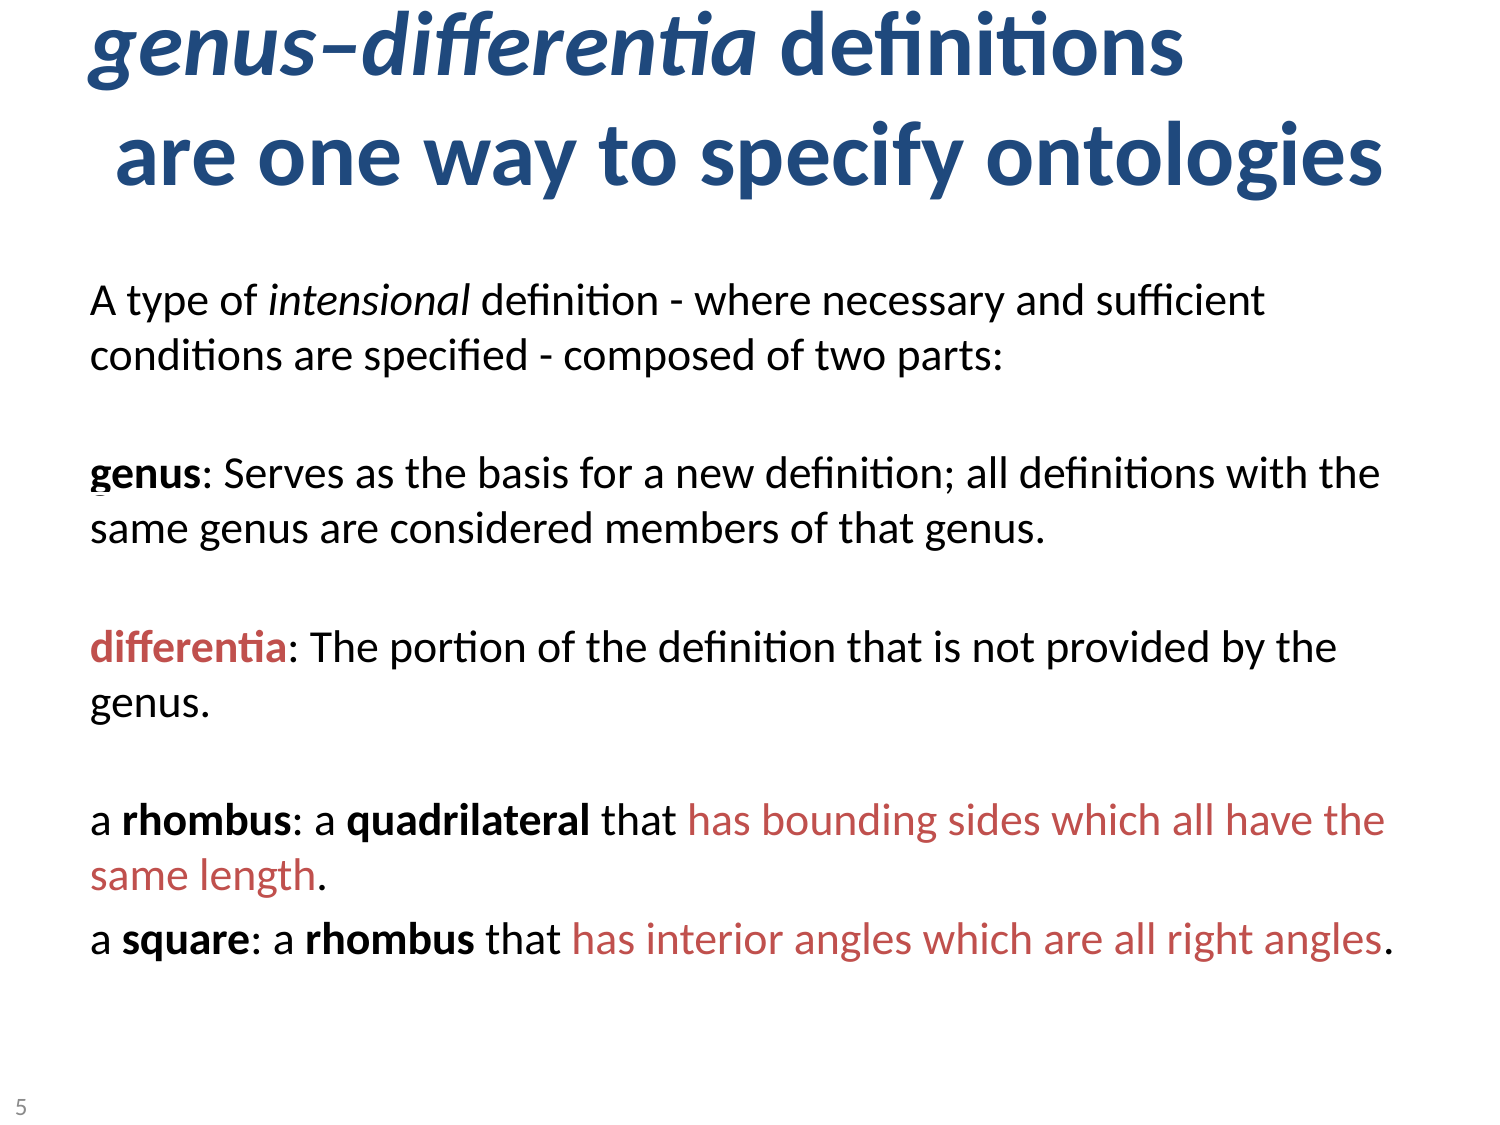

genus–differentia definitions
are one way to specify ontologies
A type of intensional definition - where necessary and sufficient conditions are specified - composed of two parts:

genus: Serves as the basis for a new definition; all definitions with the same genus are considered members of that genus.

differentia: The portion of the definition that is not provided by the genus.

a rhombus: a quadrilateral that has bounding sides which all have the same length.
a square: a rhombus that has interior angles which are all right angles.
5